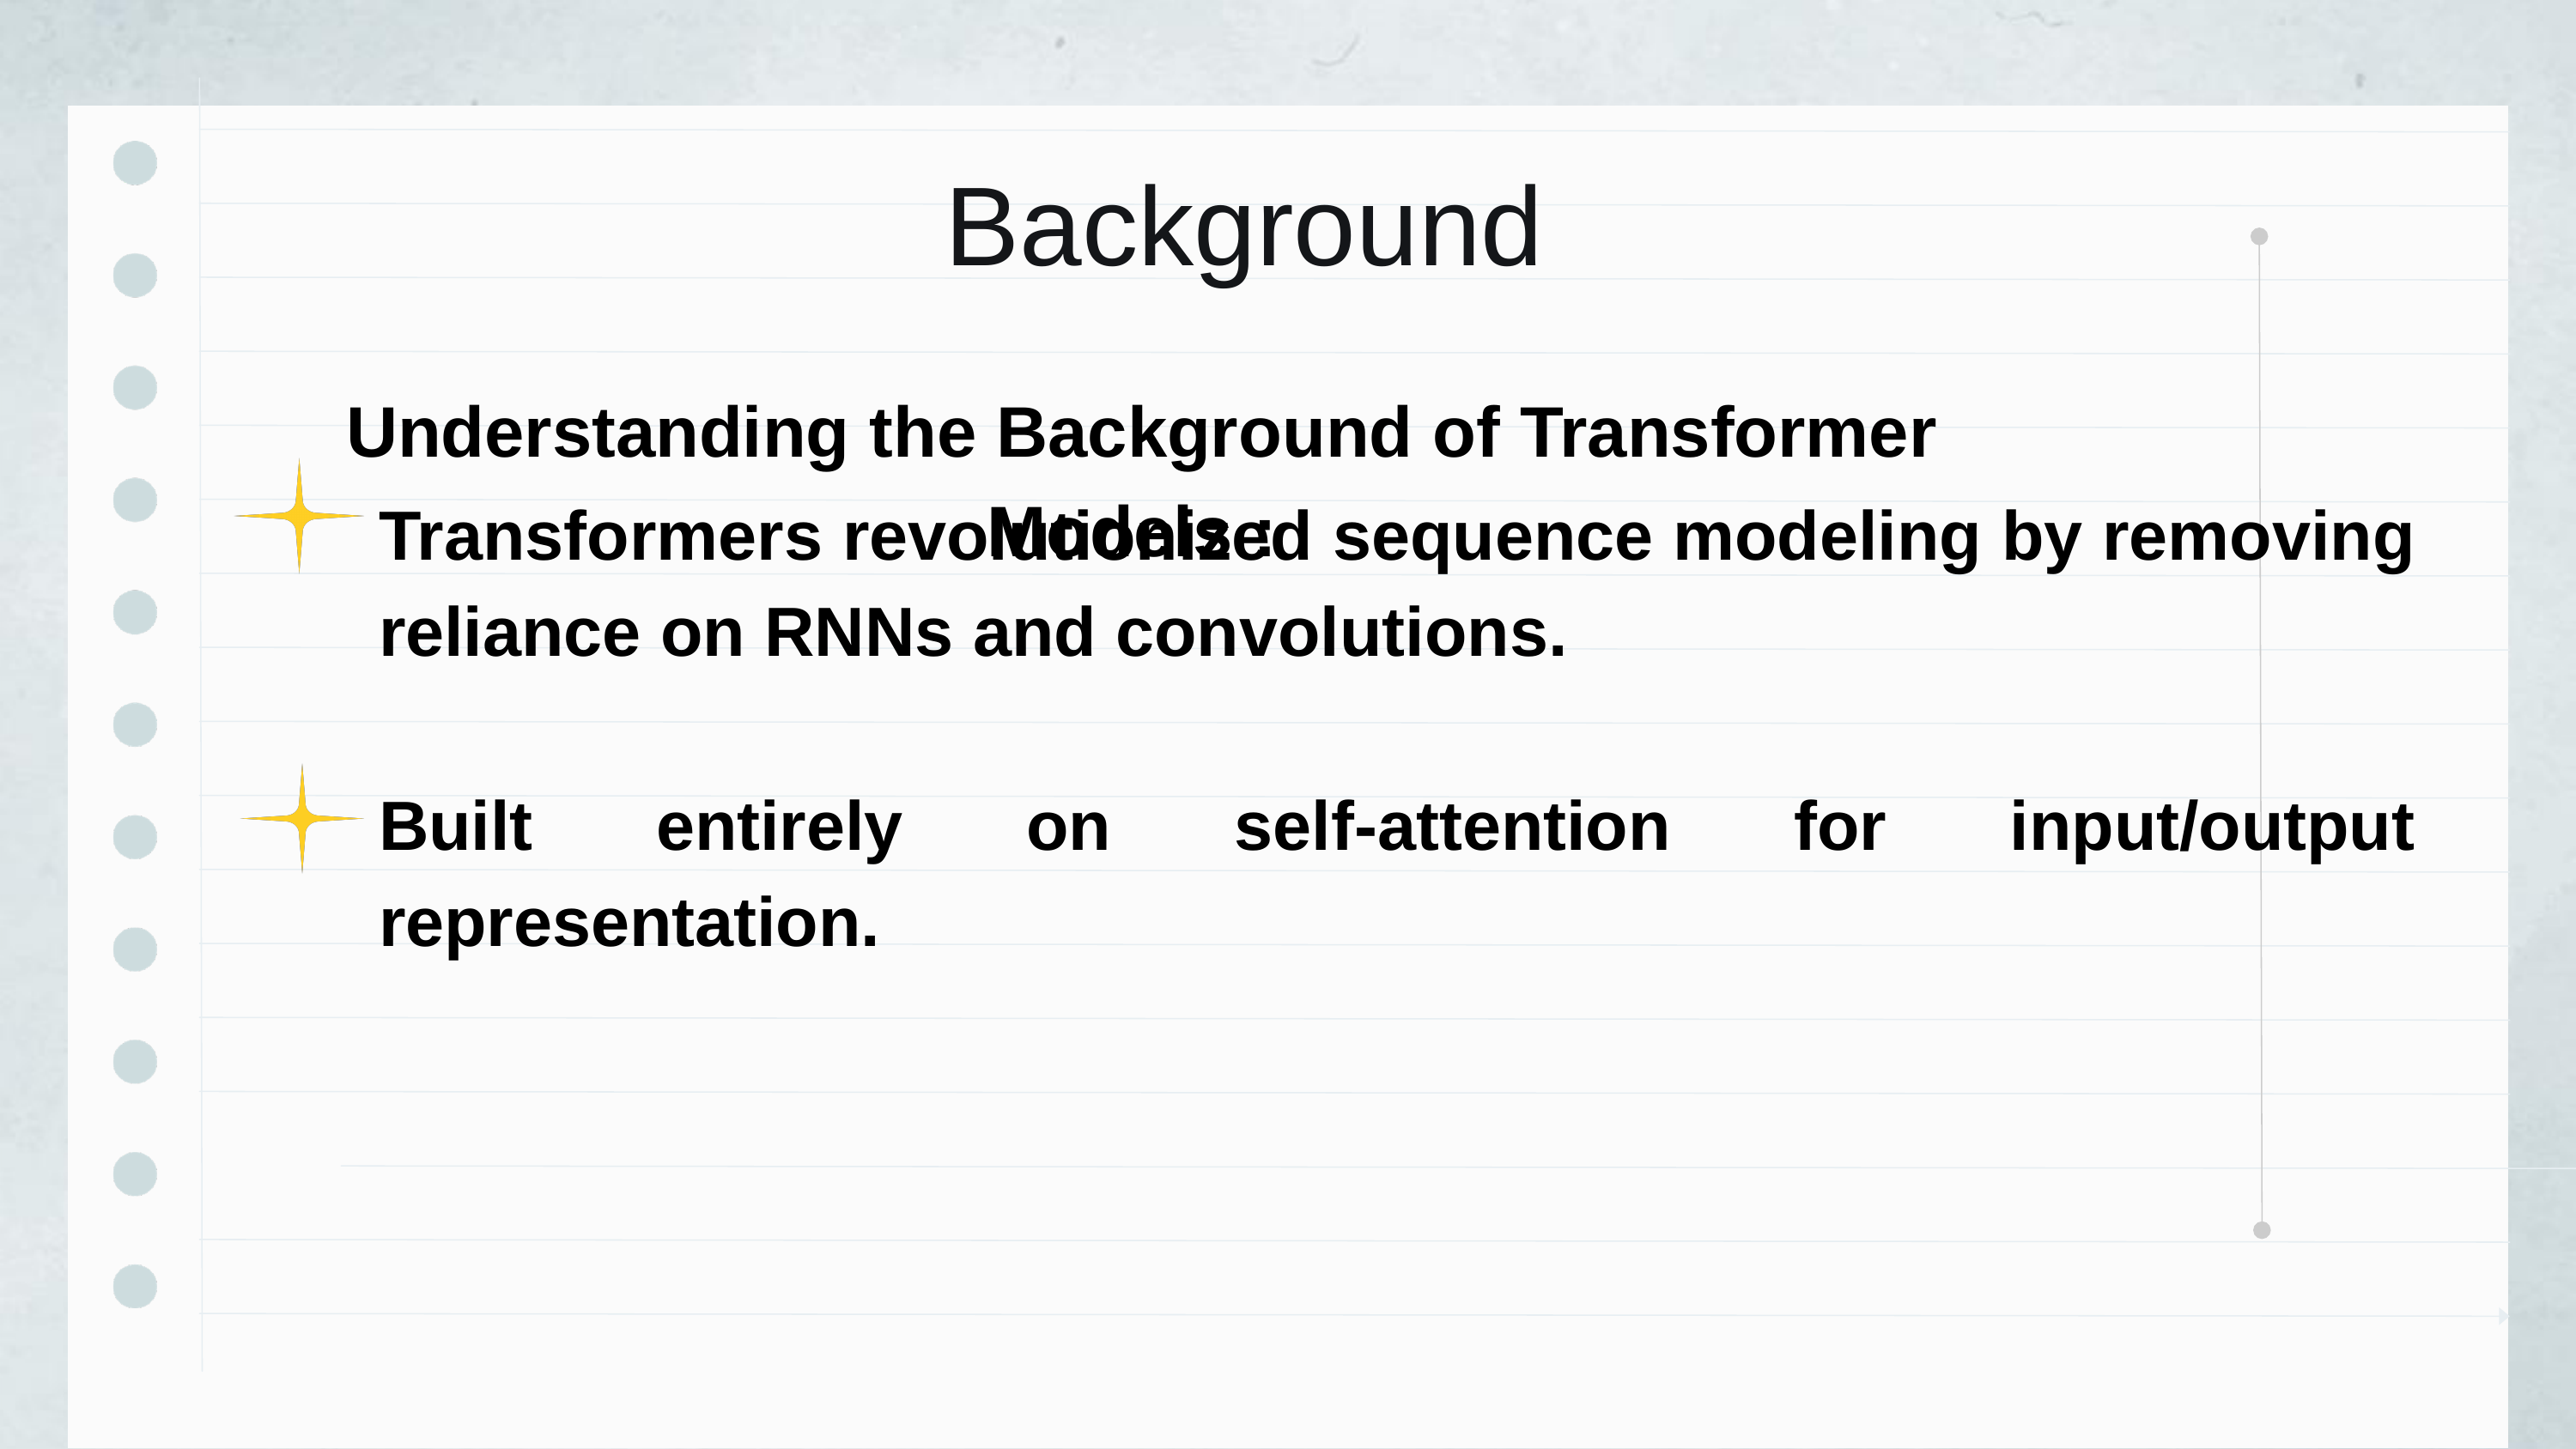

Background

Understanding the Background of Transformer Models :

Transformers revolutionized sequence modeling by removing reliance on RNNs and convolutions.

Built entirely on self-attention for input/output representation.